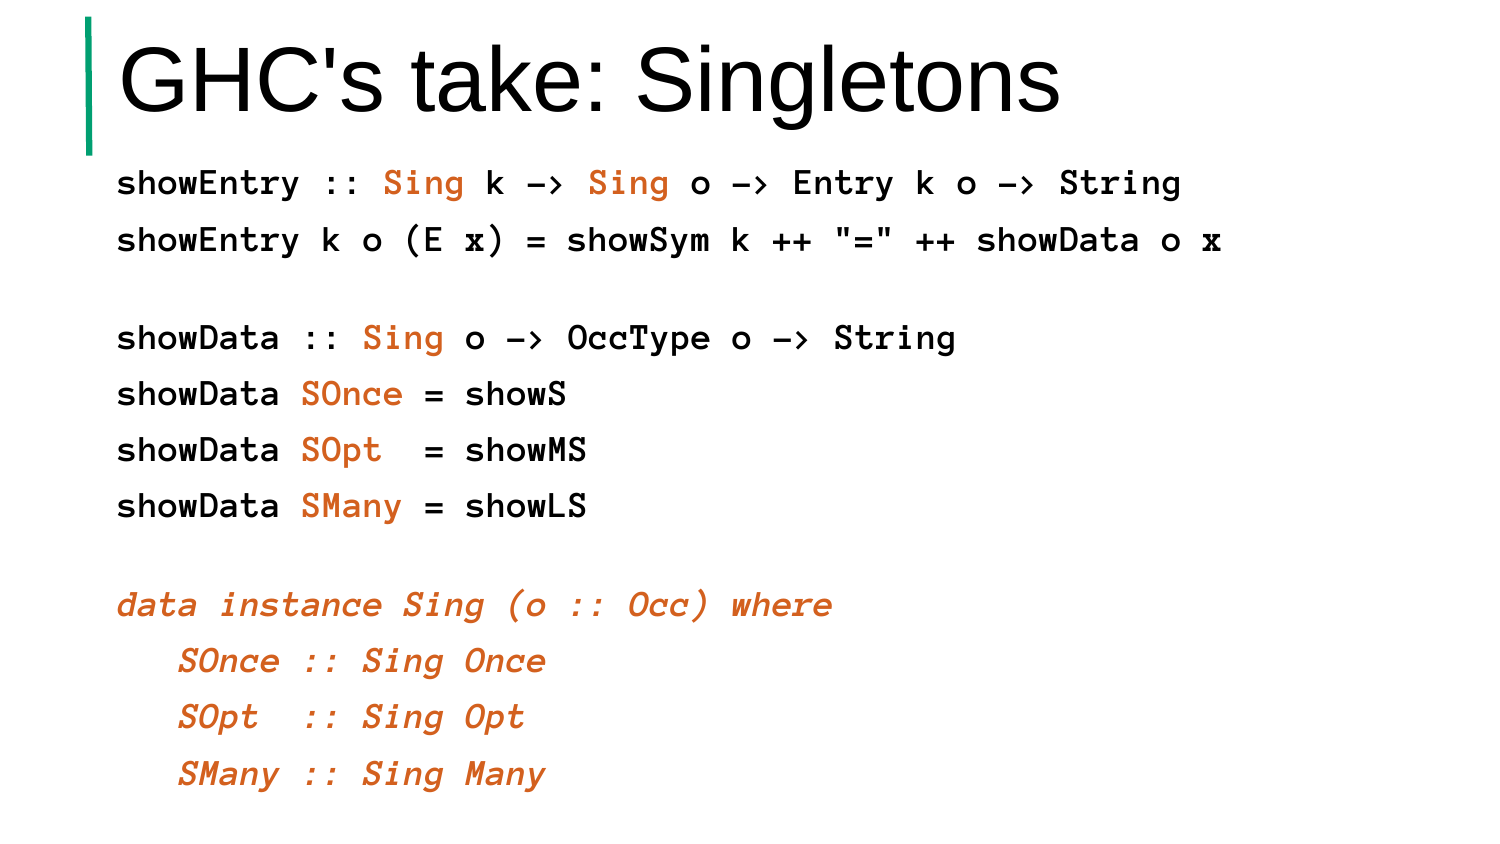

# GHC's take: Singletons
showEntry :: Sing k -> Sing o -> Entry k o -> String
showEntry k o (E x) = showSym k ++ "=" ++ showData o x

showData :: Sing o -> OccType o -> String
showData SOnce = showS
showData SOpt  = showMS
showData SMany = showLS

data instance Sing (o :: Occ) where
   SOnce :: Sing Once
   SOpt  :: Sing Opt
   SMany :: Sing Many